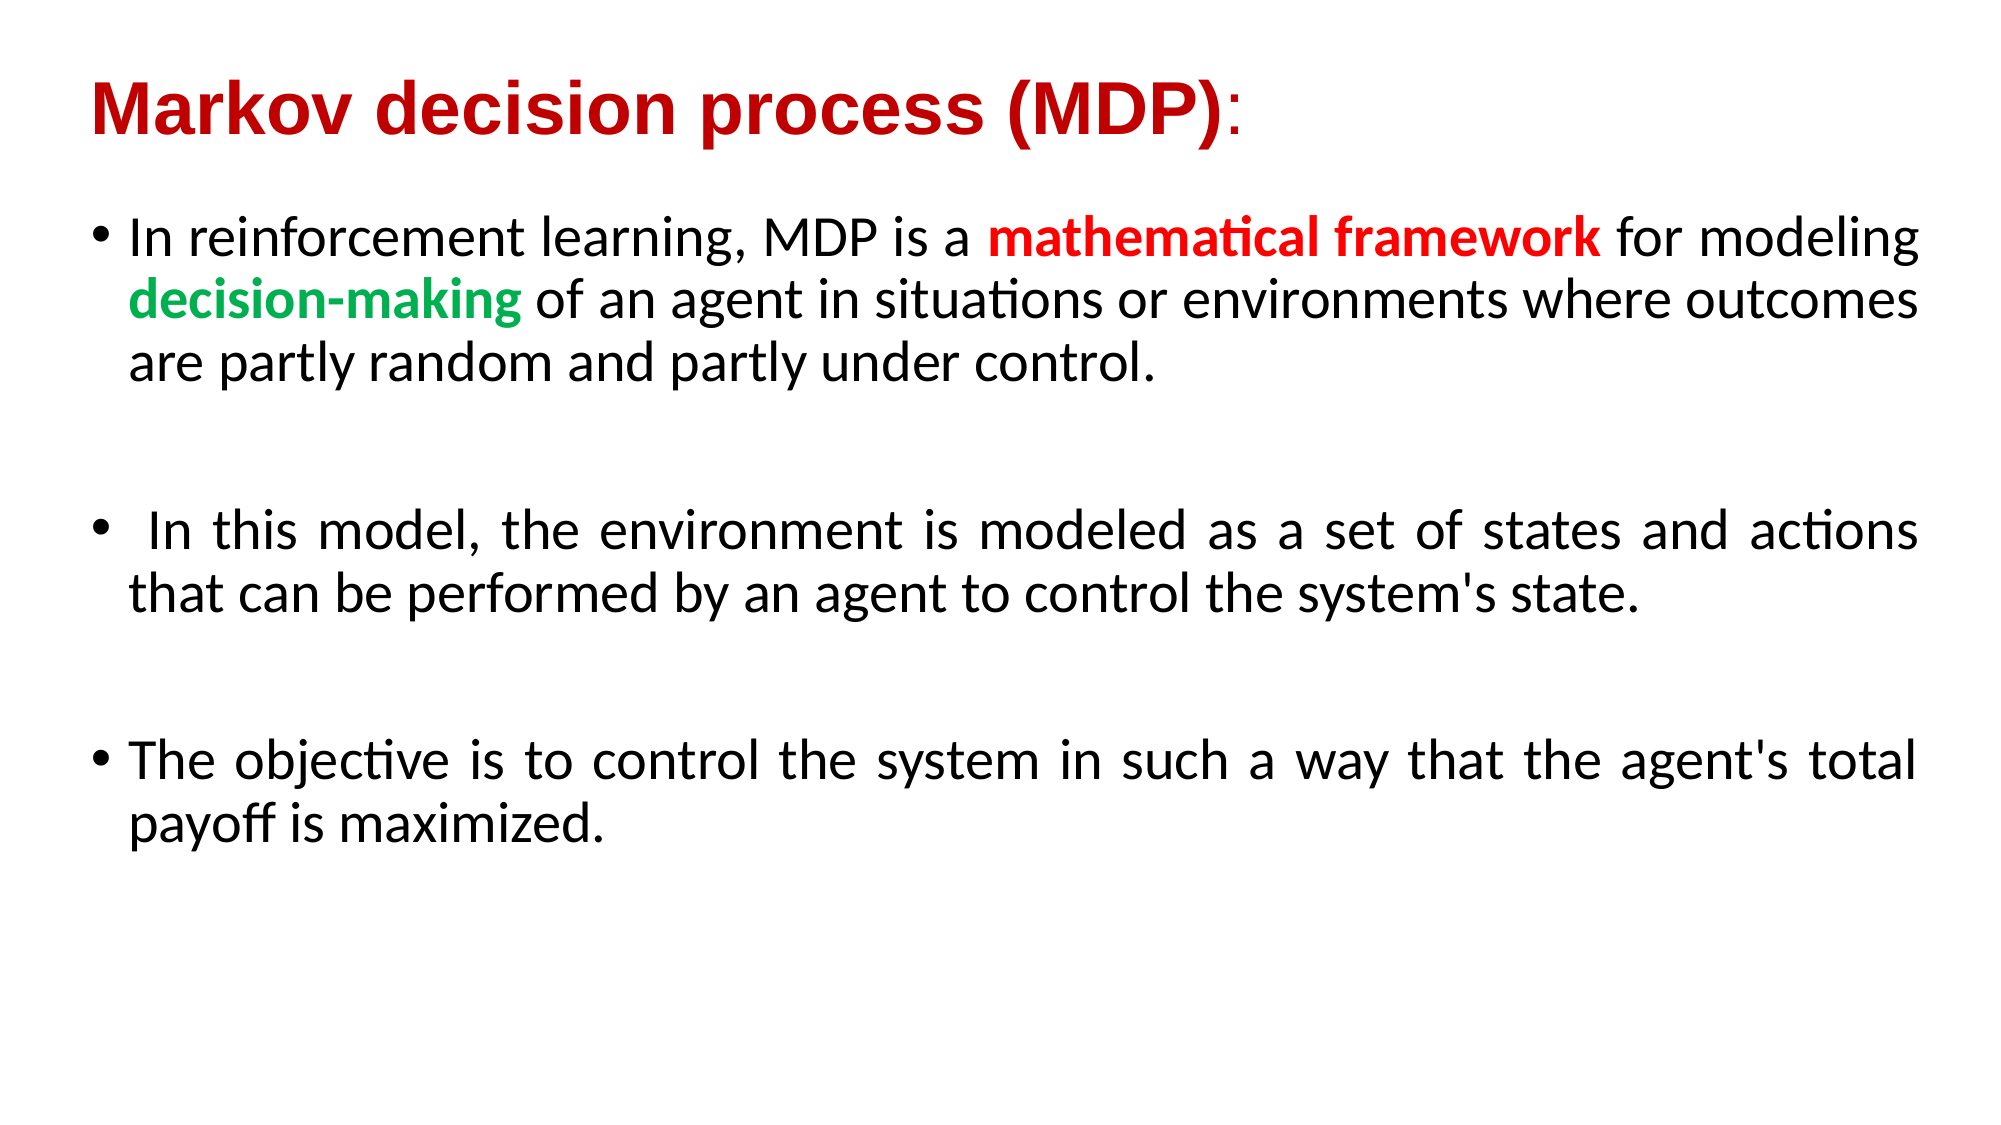

# Markov decision process (MDP):
In reinforcement learning, MDP is a mathematical framework for modeling decision-making of an agent in situations or environments where outcomes are partly random and partly under control.

 In this model, the environment is modeled as a set of states and actions that can be performed by an agent to control the system's state.

The objective is to control the system in such a way that the agent's total payoff is maximized.